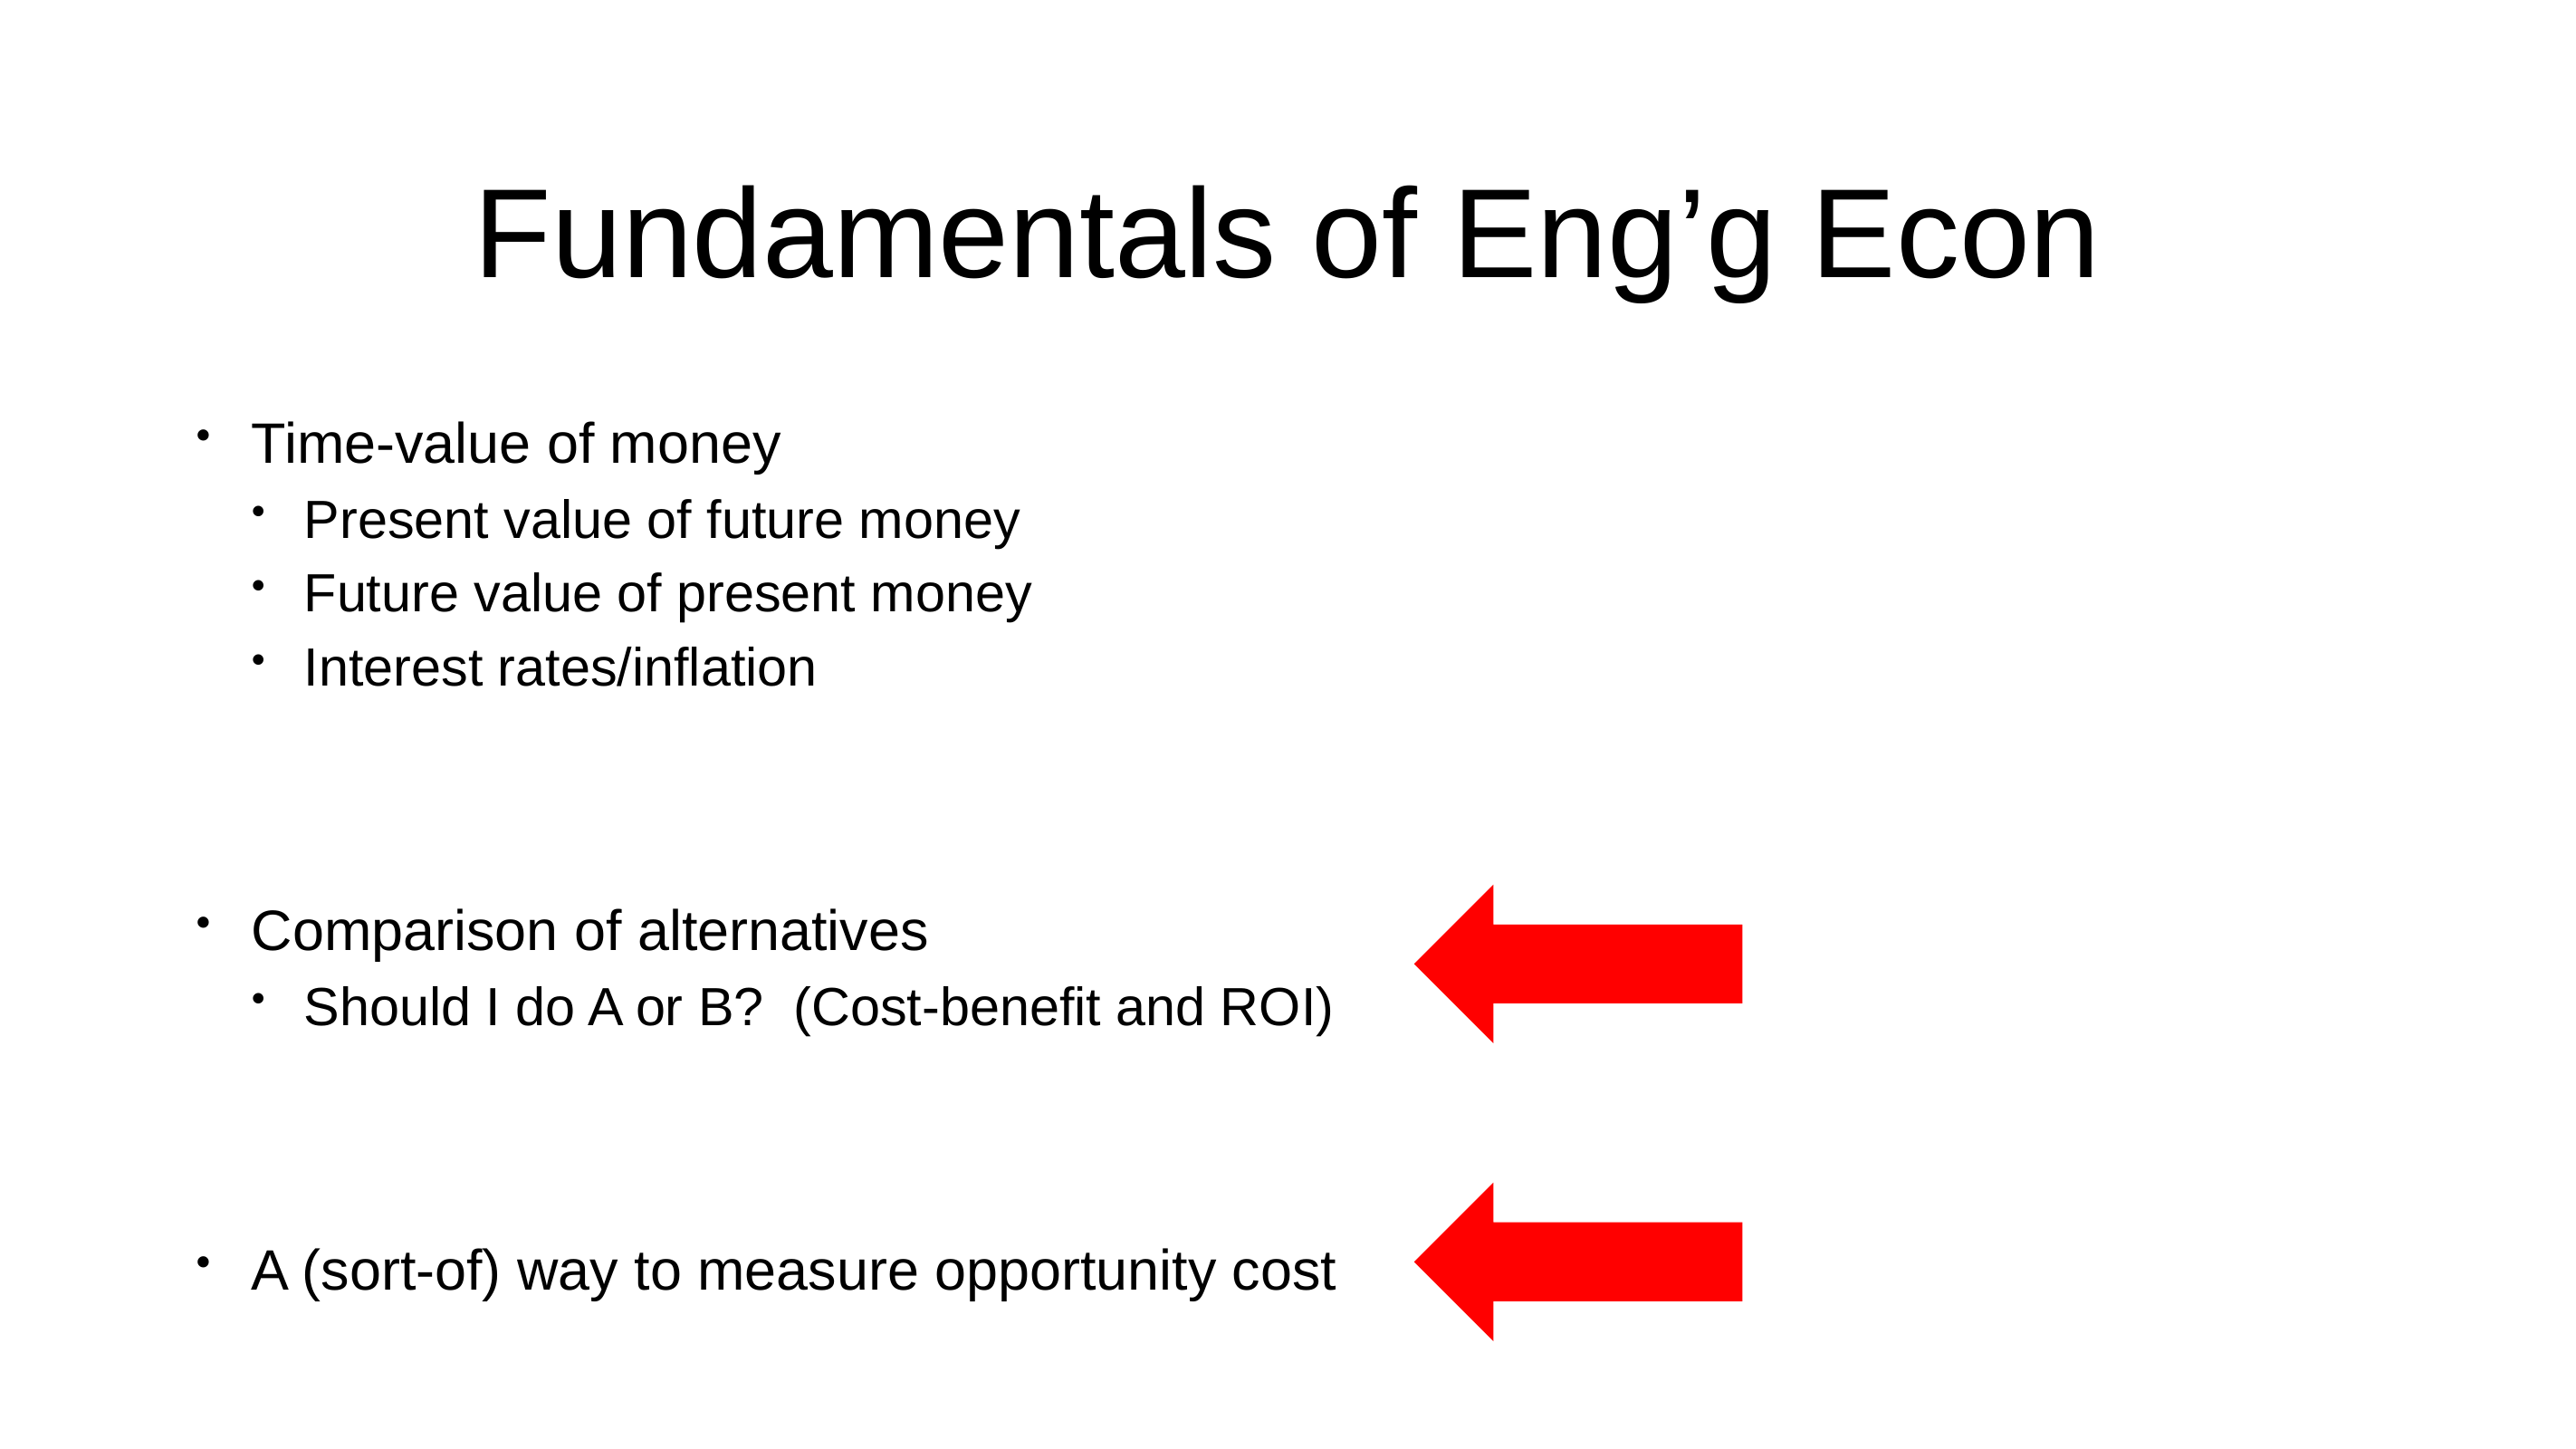

# Fundamentals of Eng’g Econ
Time-value of money
Present value of future money
Future value of present money
Interest rates/inflation

Comparison of alternatives
Should I do A or B?  (Cost-benefit and ROI)

A (sort-of) way to measure opportunity cost